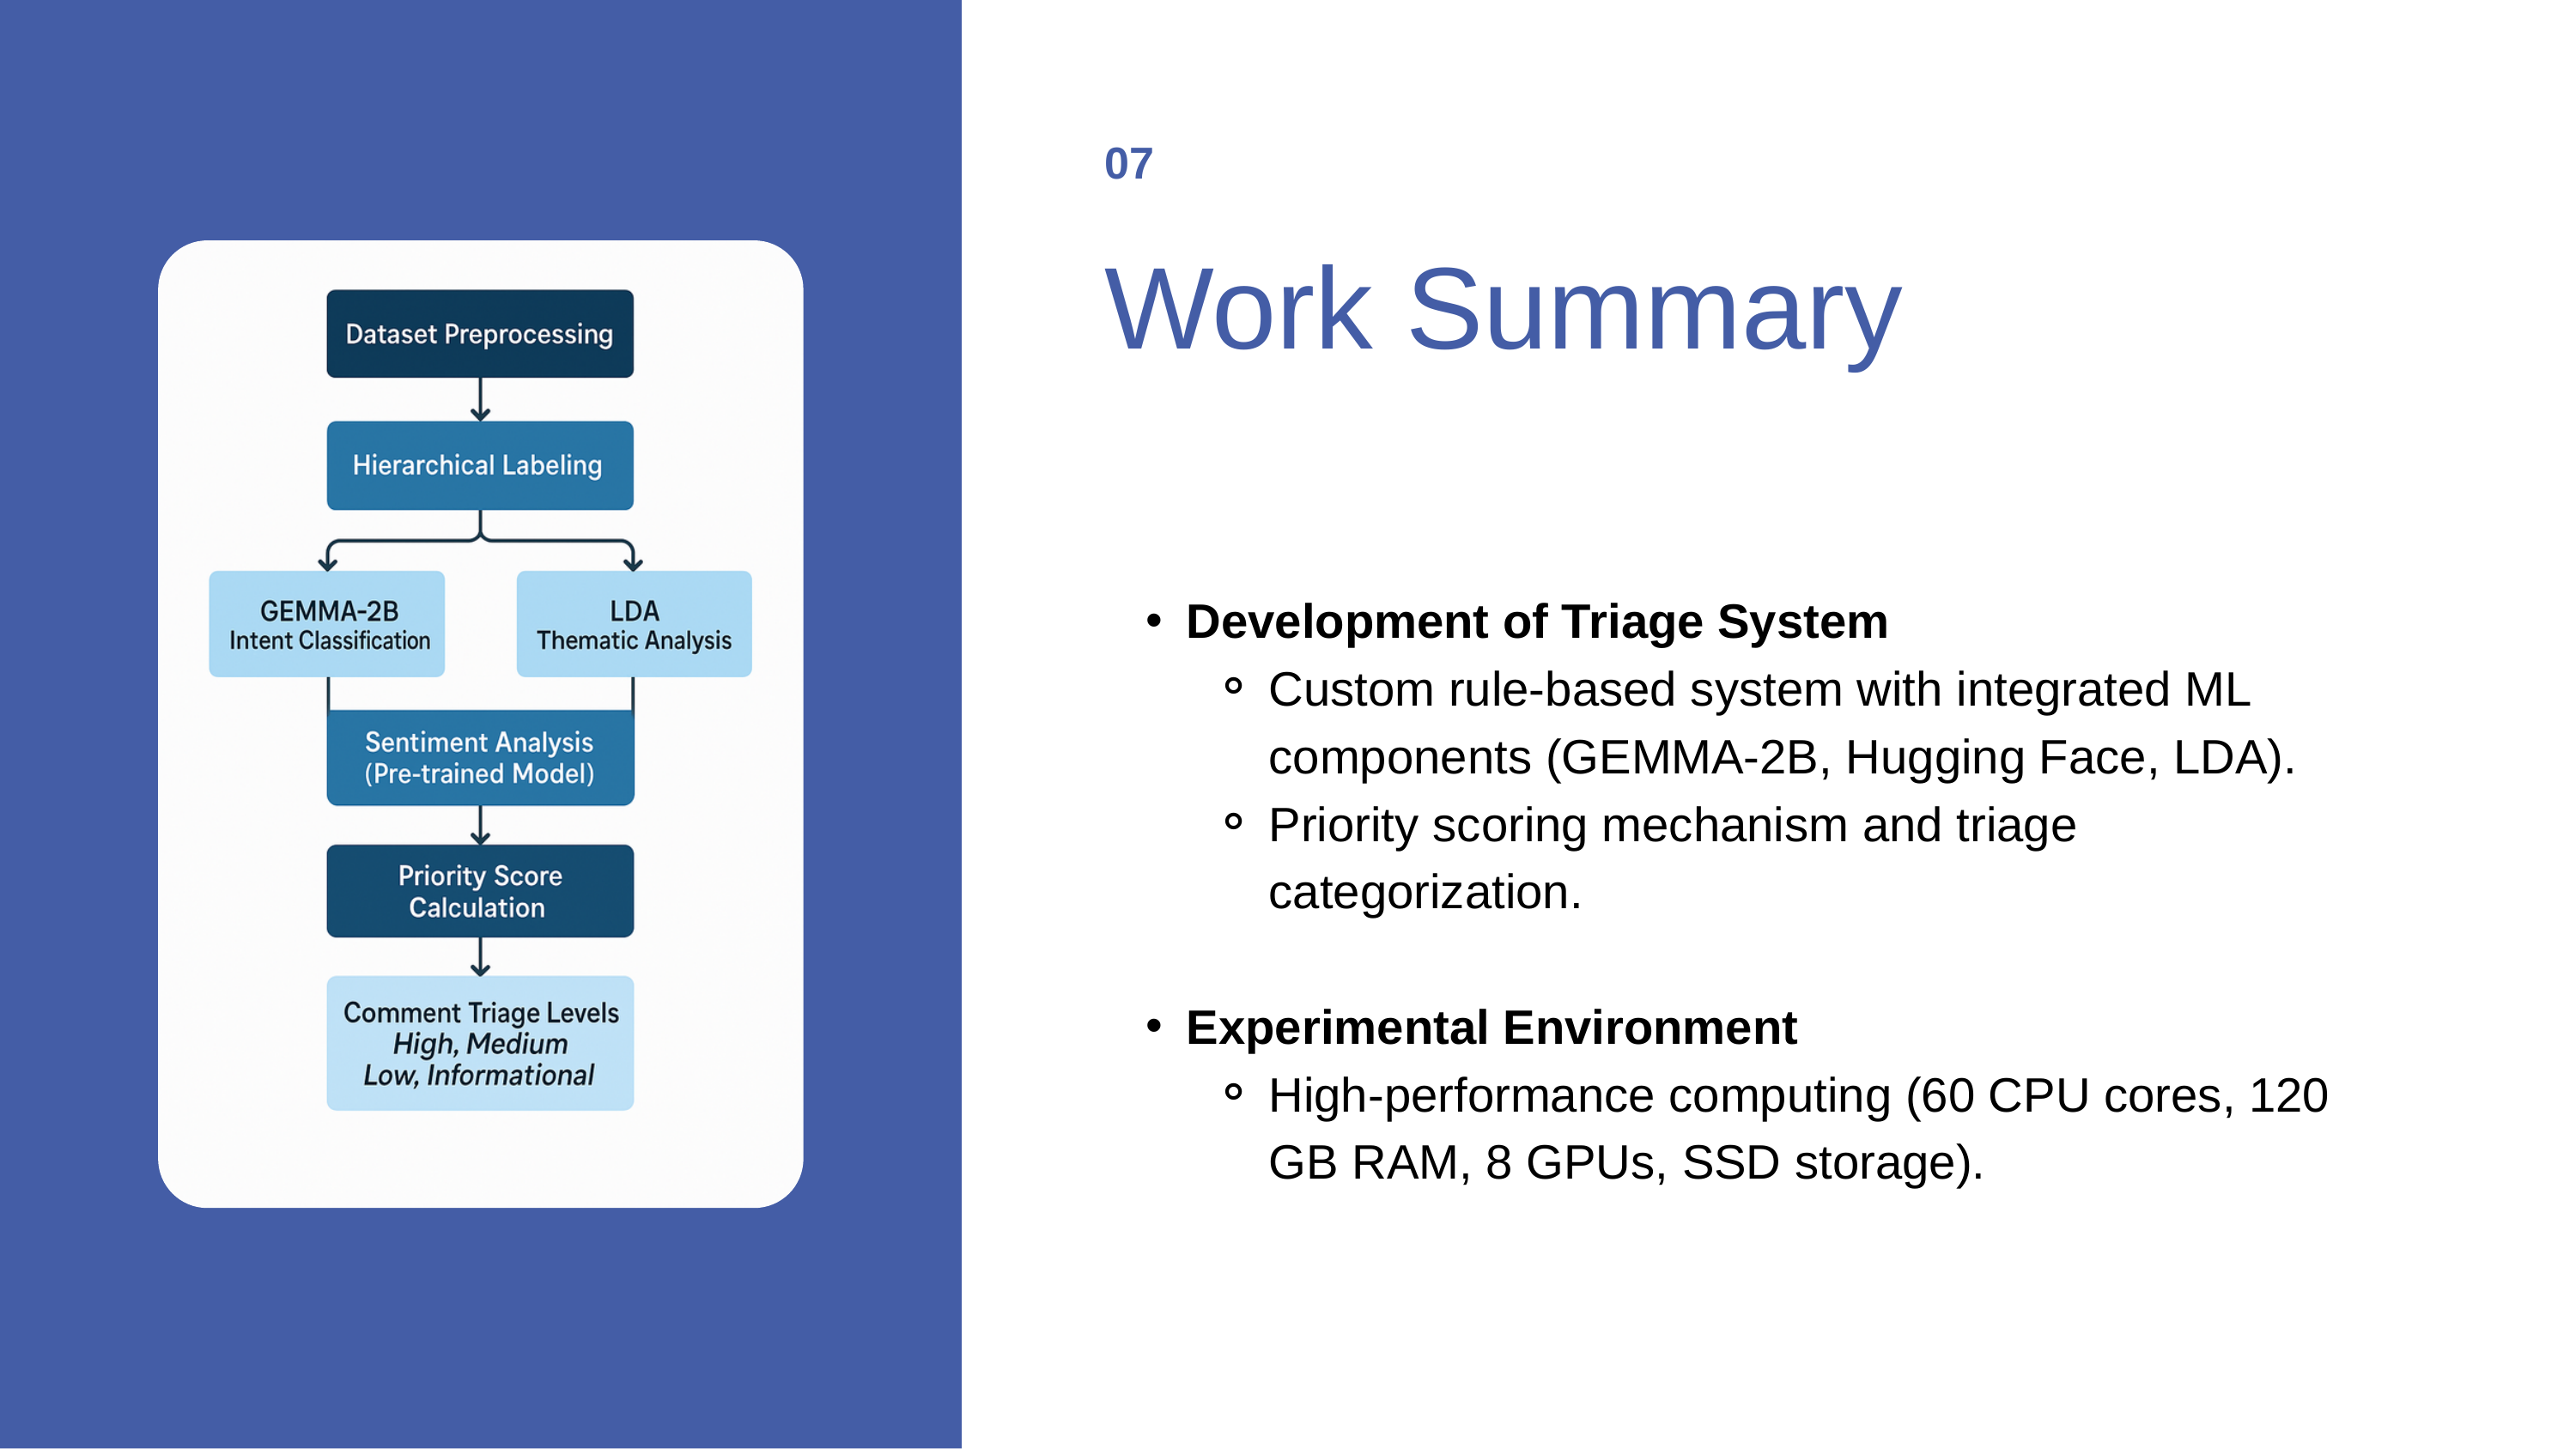

07
Work Summary

Development of Triage System
Custom rule-based system with integrated ML components (GEMMA-2B, Hugging Face, LDA).
Priority scoring mechanism and triage categorization.

Experimental Environment
High-performance computing (60 CPU cores, 120 GB RAM, 8 GPUs, SSD storage).